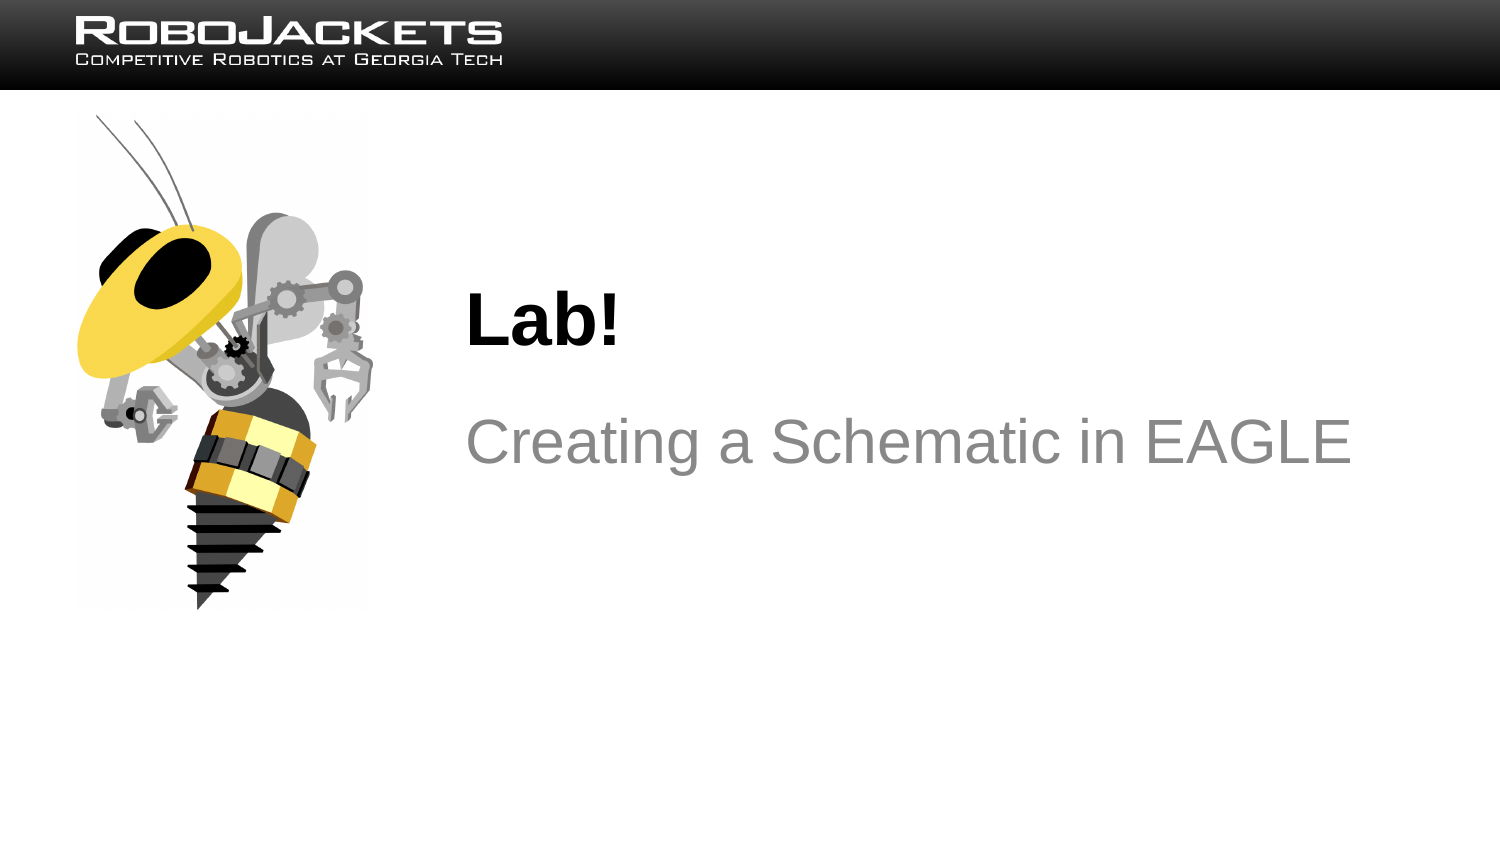

# Lab!
Creating a Schematic in EAGLE